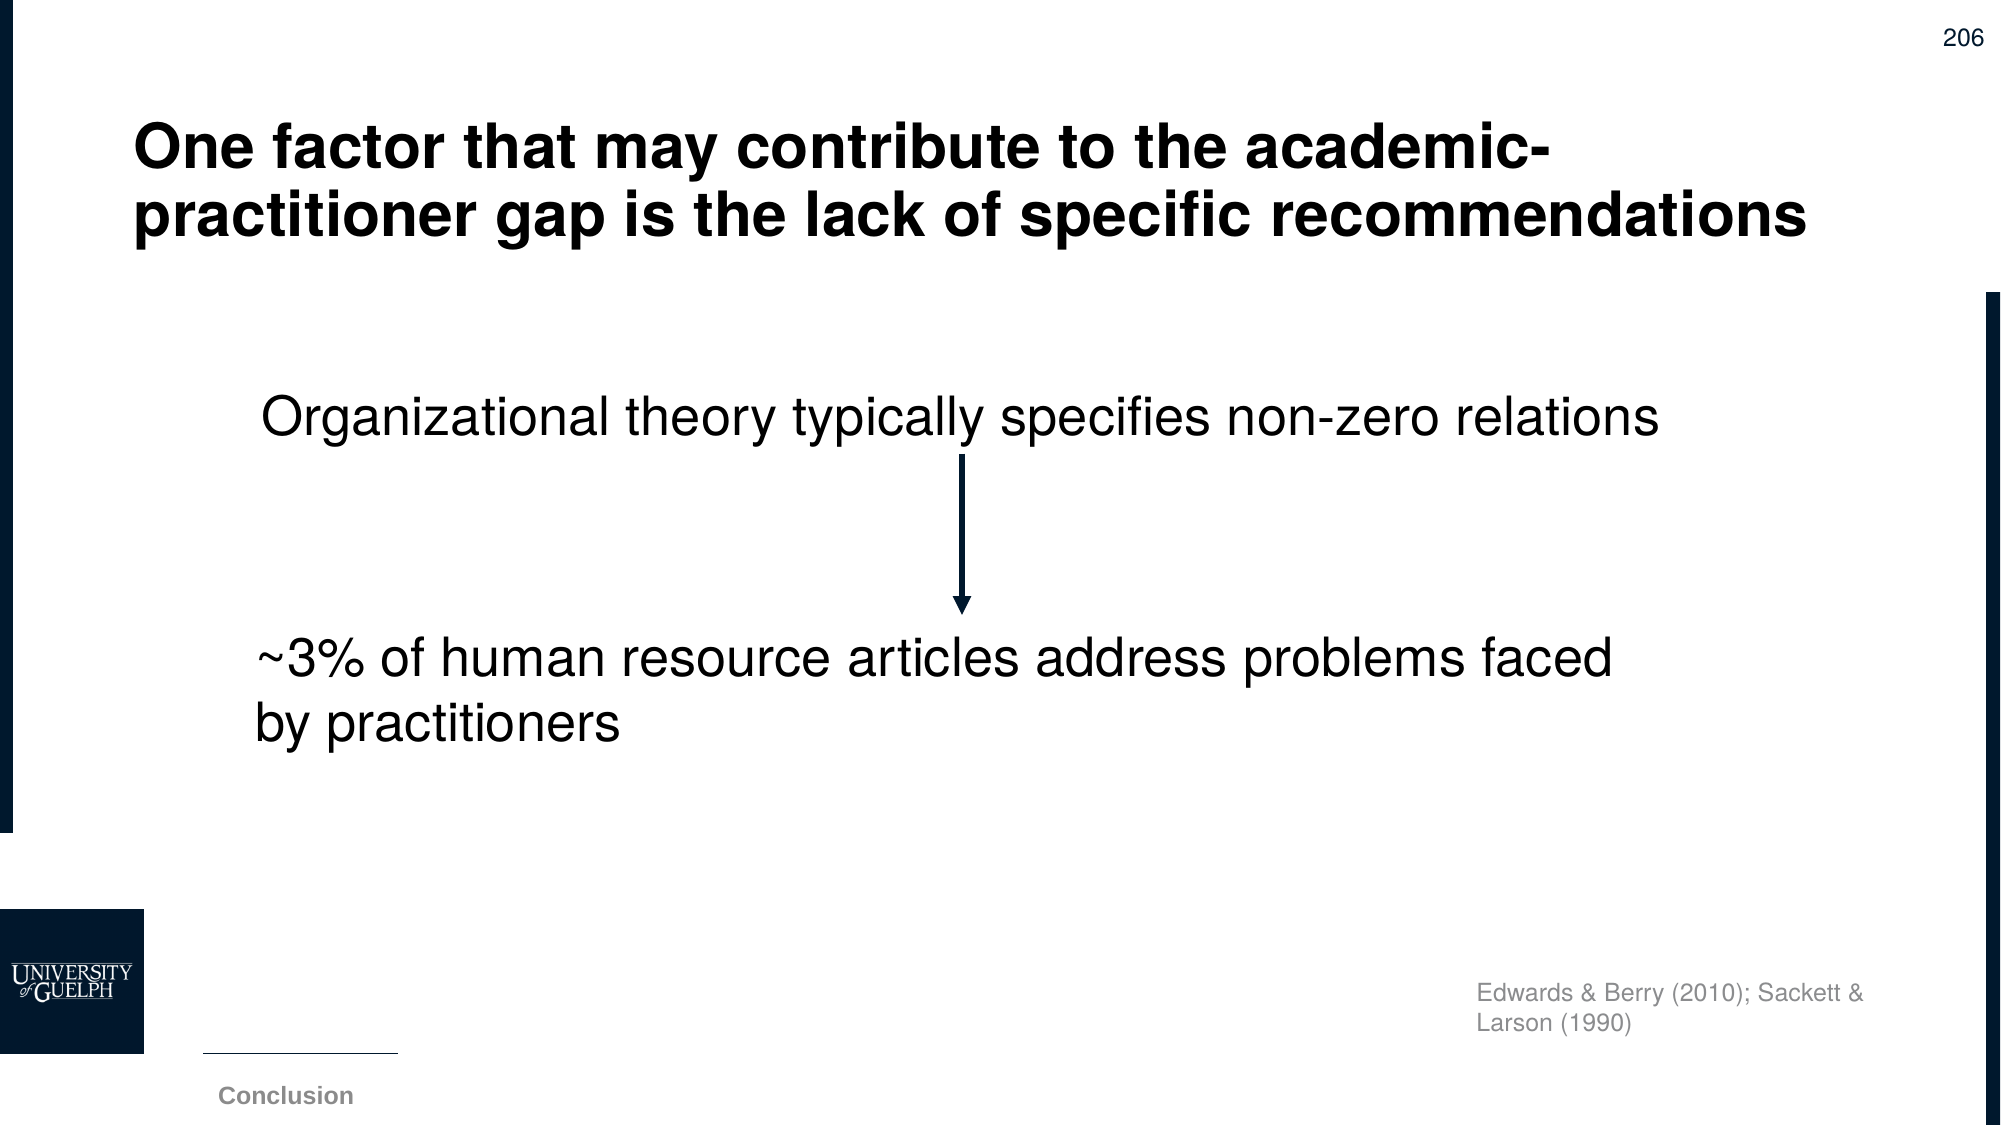

# One factor that may contribute to the academic-practitioner gap is the lack of specific recommendations
Organizational theory typically specifies non-zero relations
~3% of human resource articles address problems faced by practitioners
Edwards & Berry (2010); Sackett & Larson (1990)
Conclusion